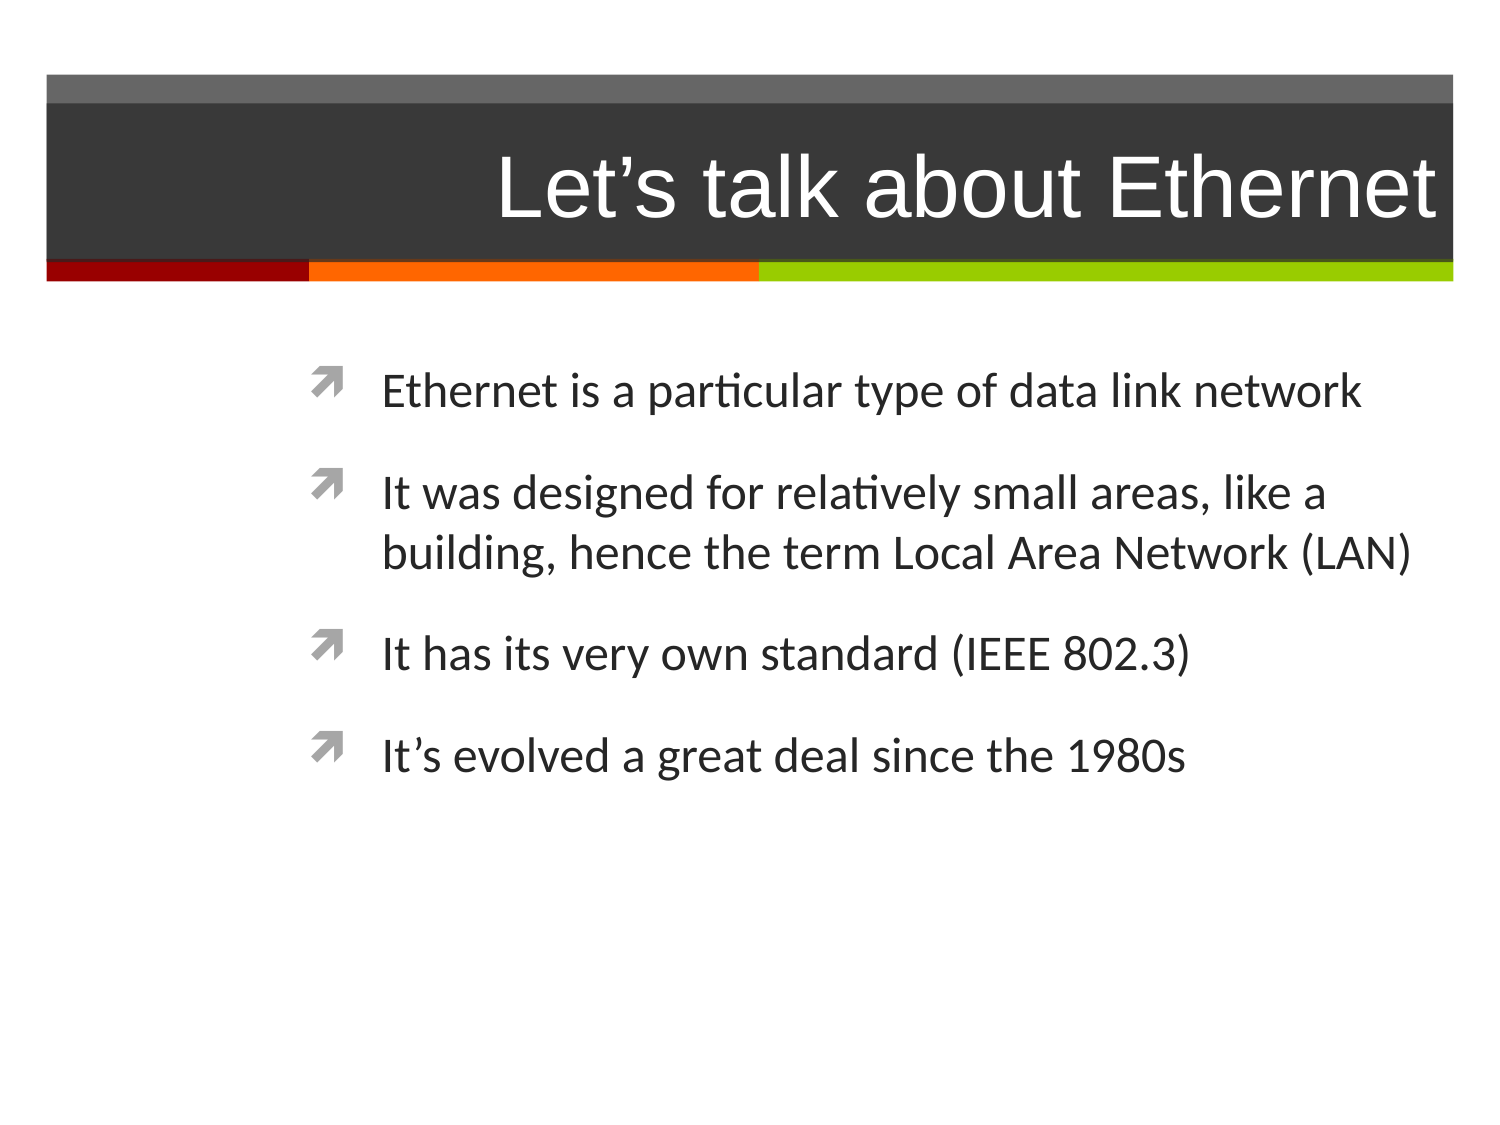

# Let’s talk about Ethernet
Ethernet is a particular type of data link network
It was designed for relatively small areas, like a building, hence the term Local Area Network (LAN)
It has its very own standard (IEEE 802.3)
It’s evolved a great deal since the 1980s